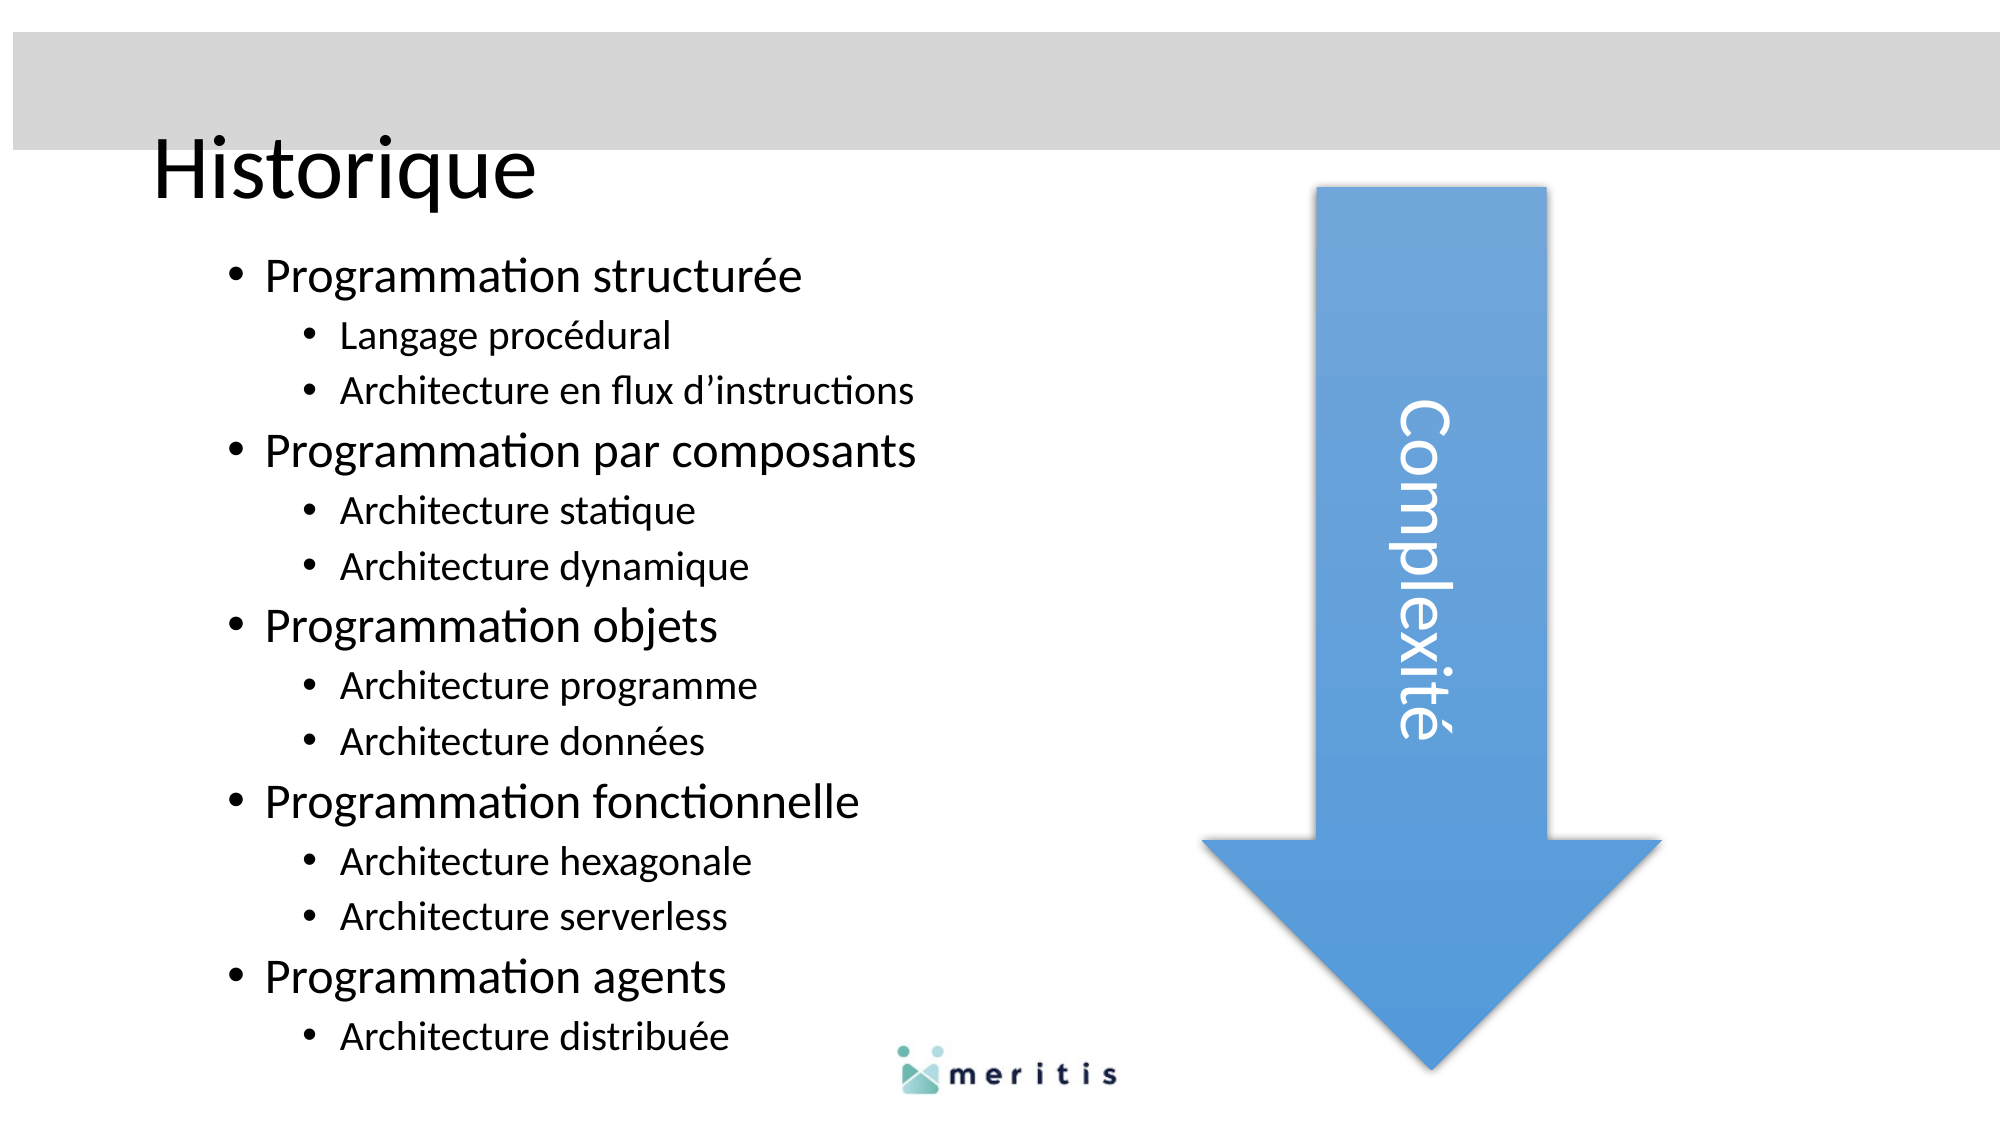

# Historique
Complexité
Programmation structurée
Langage procédural
Architecture en flux d’instructions
Programmation par composants
Architecture statique
Architecture dynamique
Programmation objets
Architecture programme
Architecture données
Programmation fonctionnelle
Architecture hexagonale
Architecture serverless
Programmation agents
Architecture distribuée